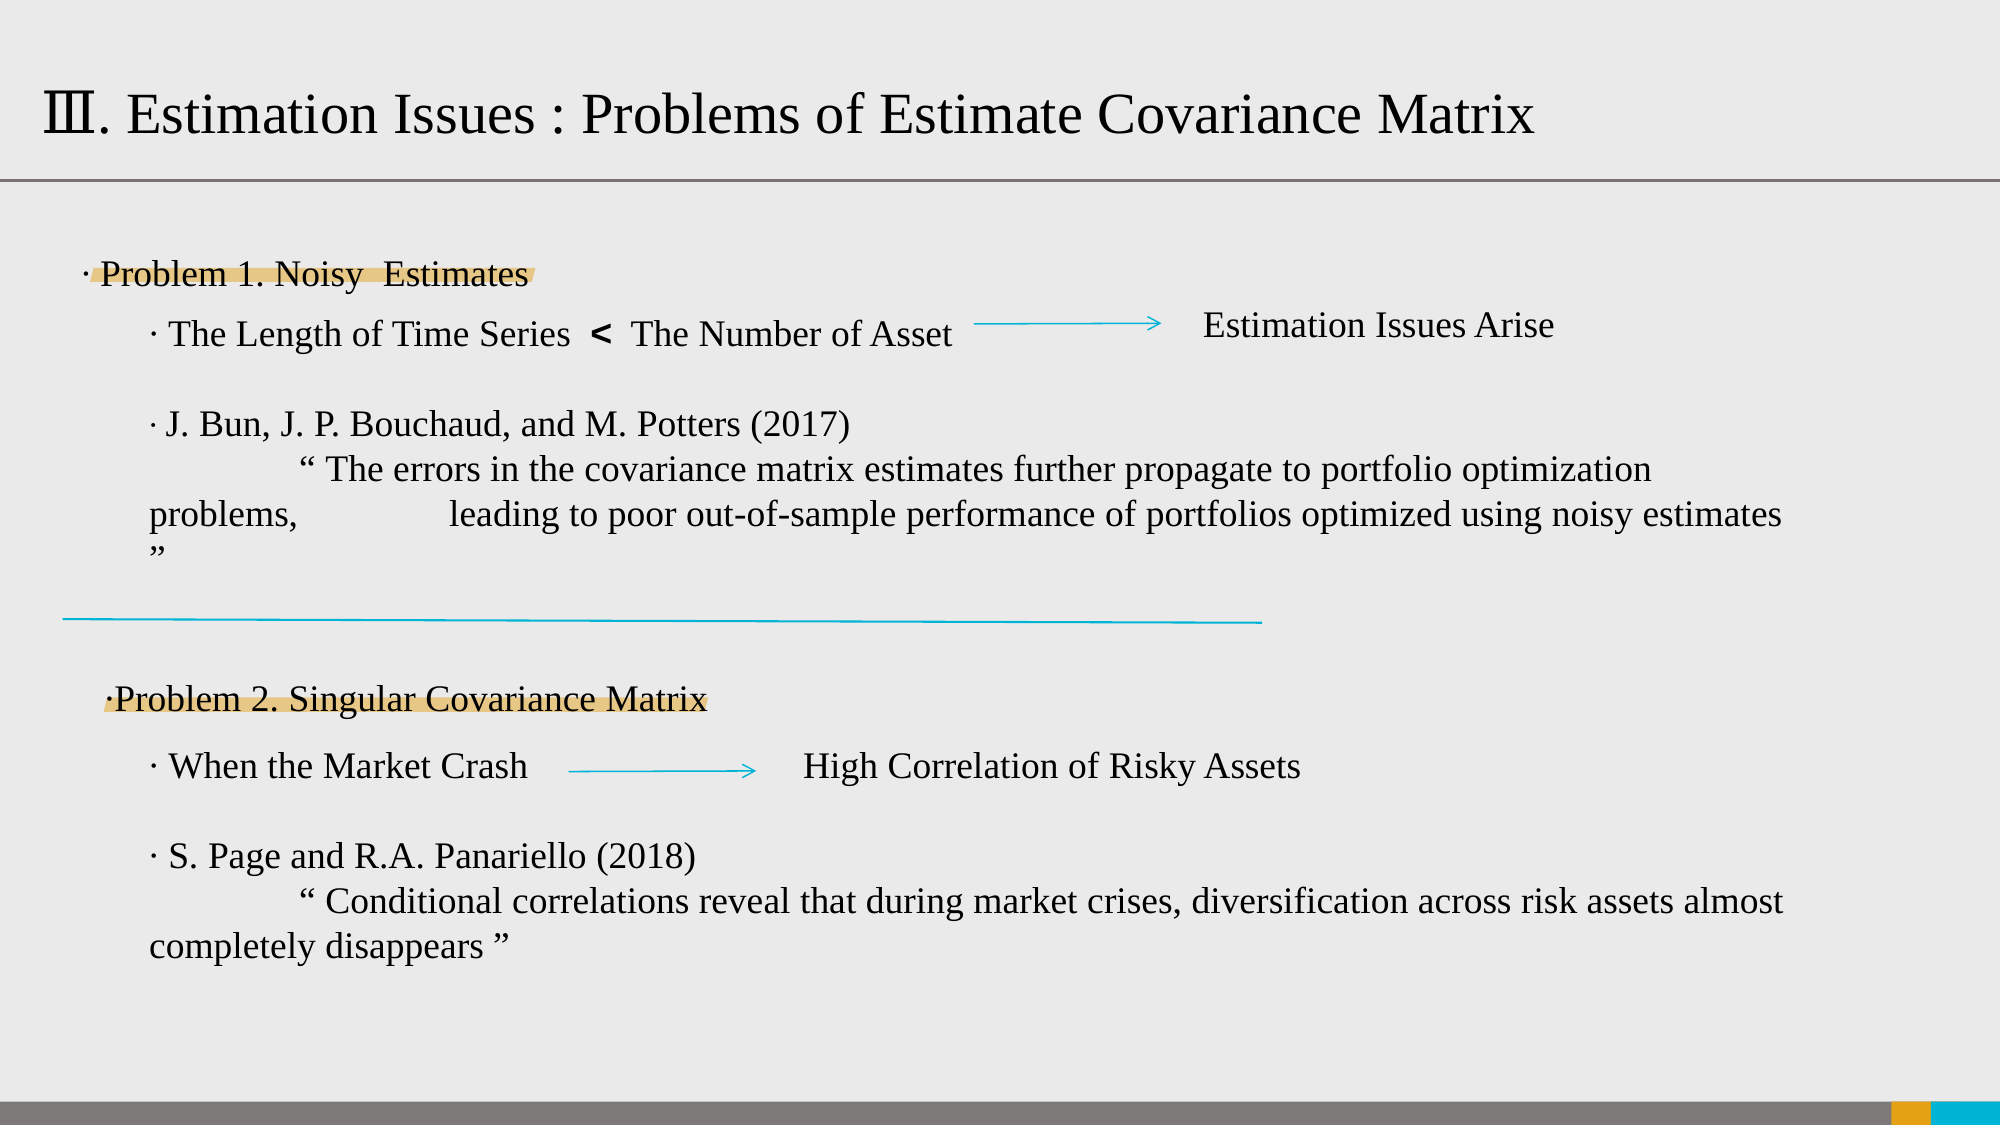

Ⅲ. Estimation Issues : Problems of Estimate Covariance Matrix
∙ Problem 1. Noisy  Estimates

Estimation Issues Arise
∙ The Length of Time Series  <  The Number of Asset

∙ J. Bun, J. P. Bouchaud, and M. Potters (2017)
 	“ The errors in the covariance matrix estimates further propagate to portfolio optimization problems, 	leading to poor out-of-sample performance of portfolios optimized using noisy estimates ”
∙Problem 2. Singular Covariance Matrix

∙ When the Market Crash                             High Correlation of Risky Assets

∙ S. Page and R.A. Panariello (2018)
	“ Conditional correlations reveal that during market crises, diversification across risk assets almost 	completely disappears ”